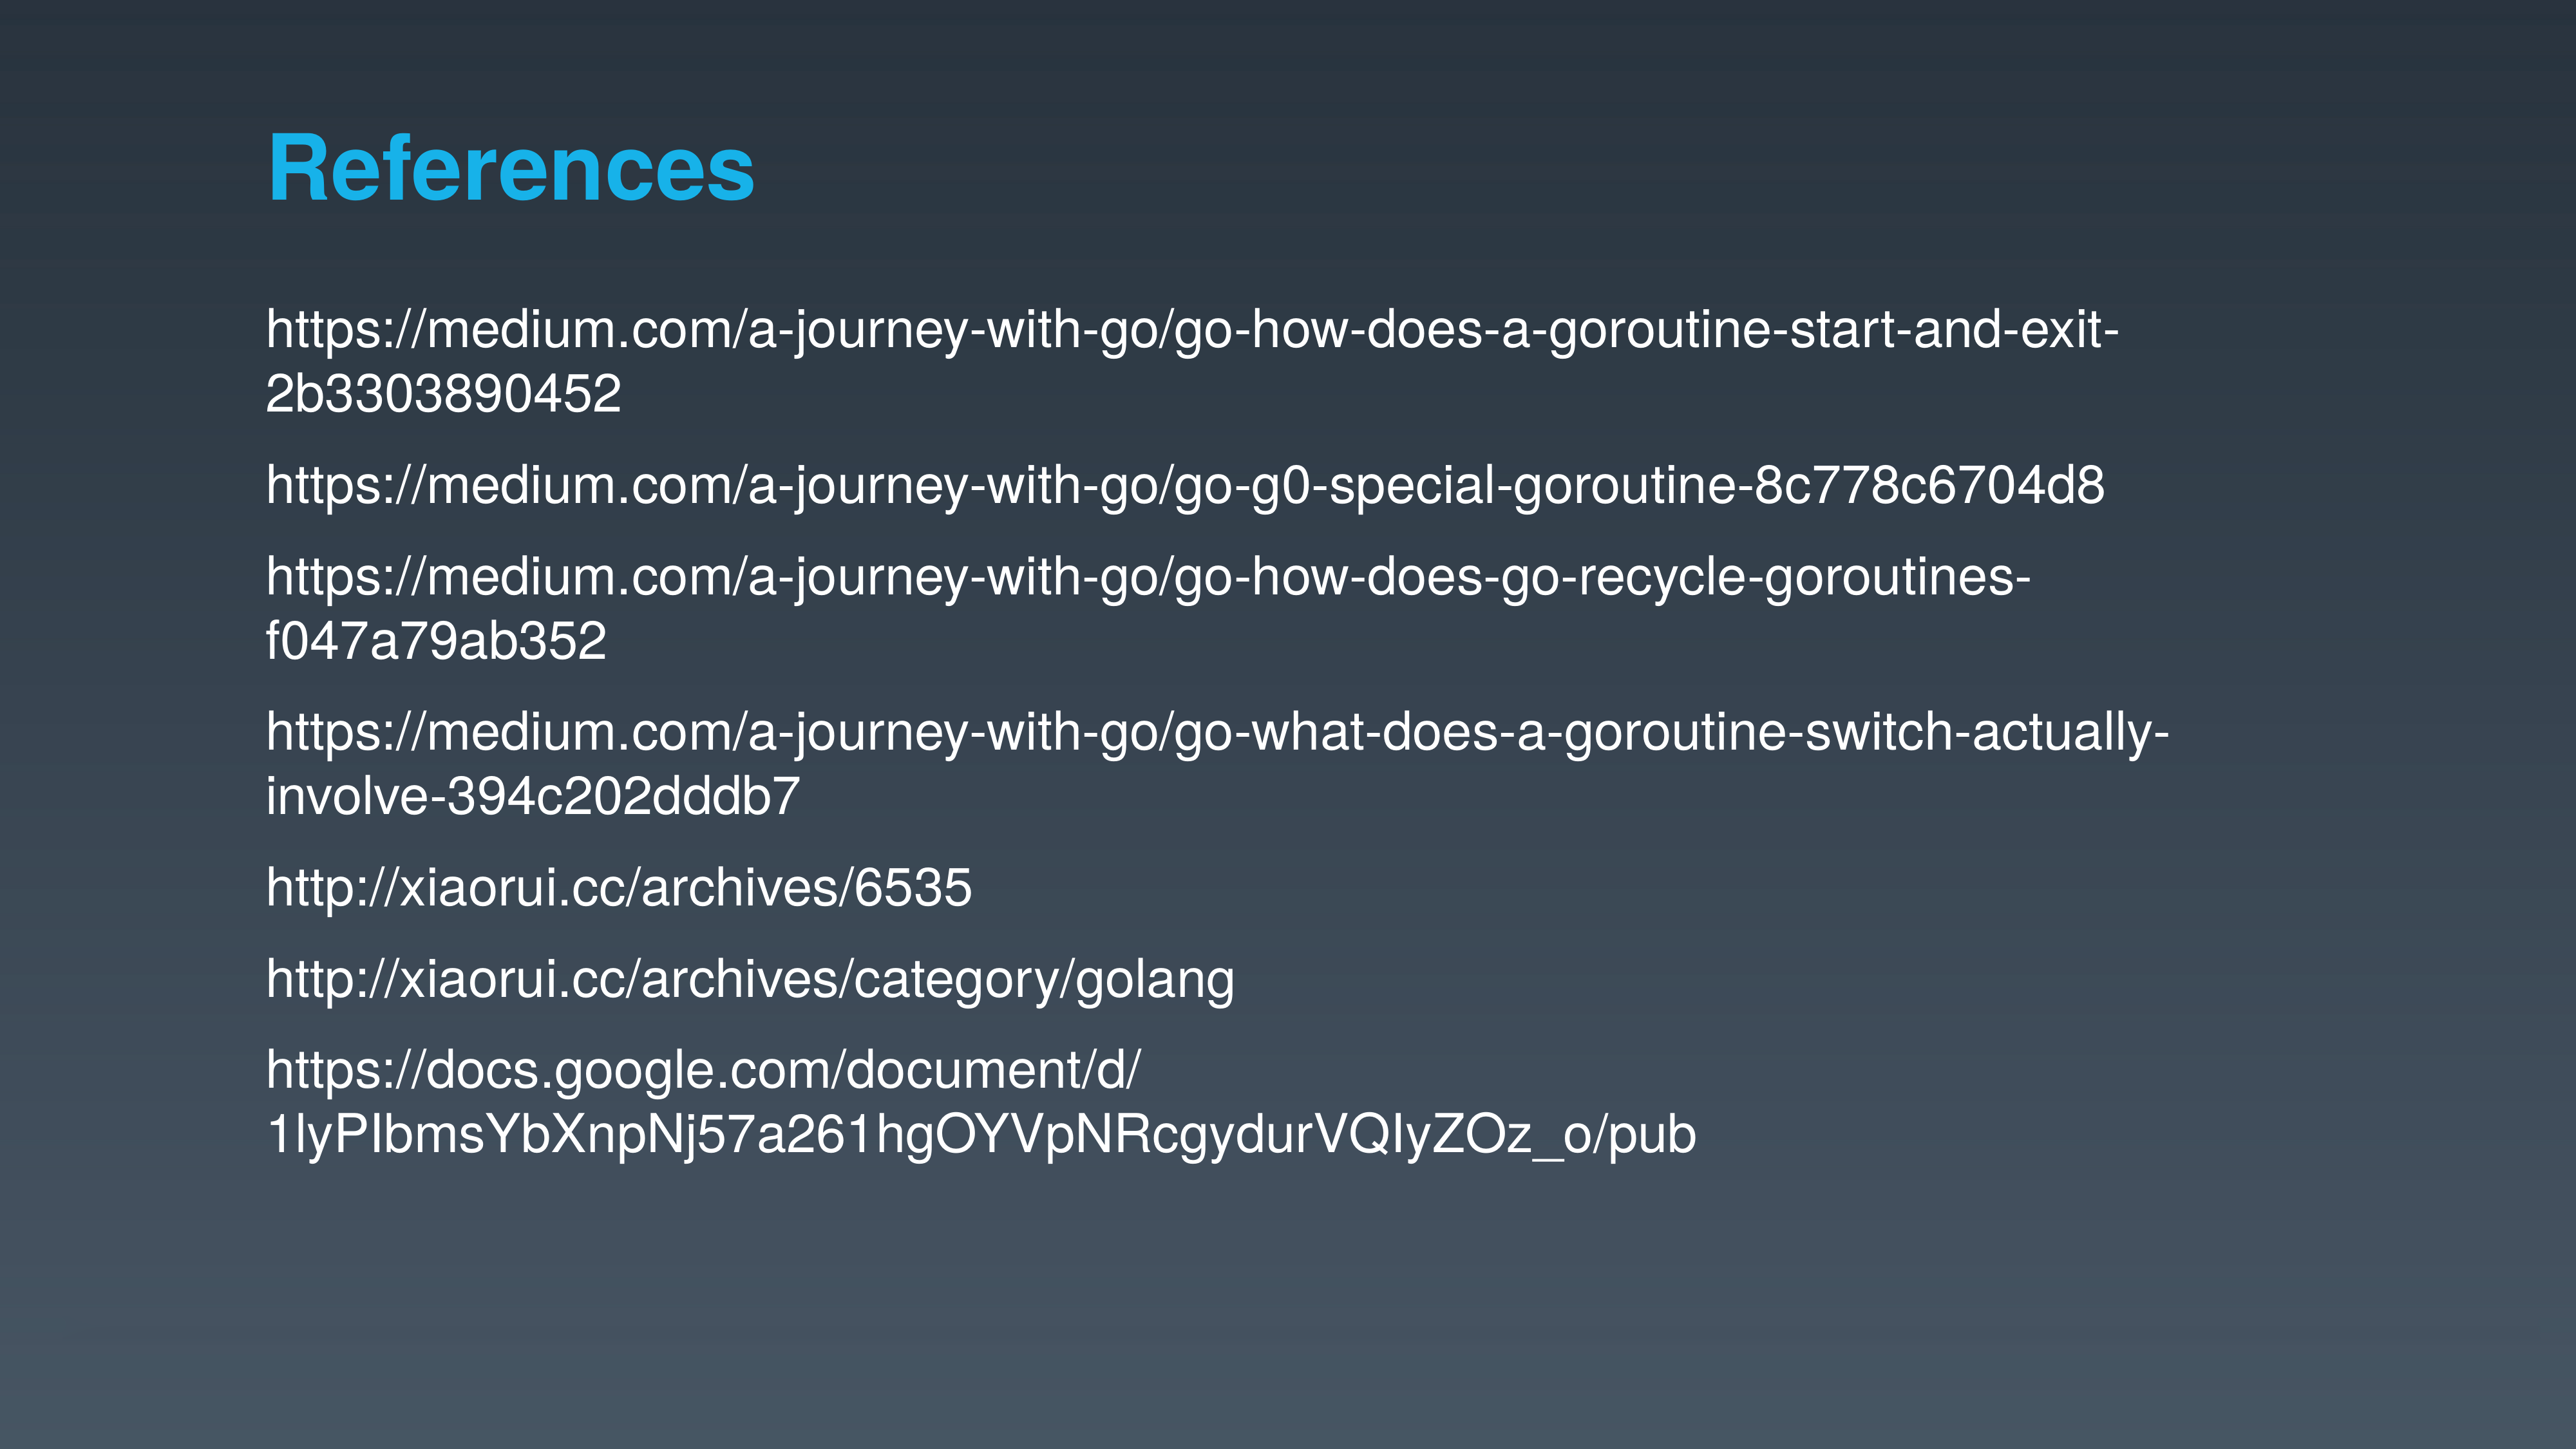

# References
https://medium.com/a-journey-with-go/go-how-does-a-goroutine-start-and-exit-2b3303890452
https://medium.com/a-journey-with-go/go-g0-special-goroutine-8c778c6704d8
https://medium.com/a-journey-with-go/go-how-does-go-recycle-goroutines-f047a79ab352
https://medium.com/a-journey-with-go/go-what-does-a-goroutine-switch-actually-involve-394c202dddb7
http://xiaorui.cc/archives/6535
http://xiaorui.cc/archives/category/golang
https://docs.google.com/document/d/1lyPIbmsYbXnpNj57a261hgOYVpNRcgydurVQIyZOz_o/pub